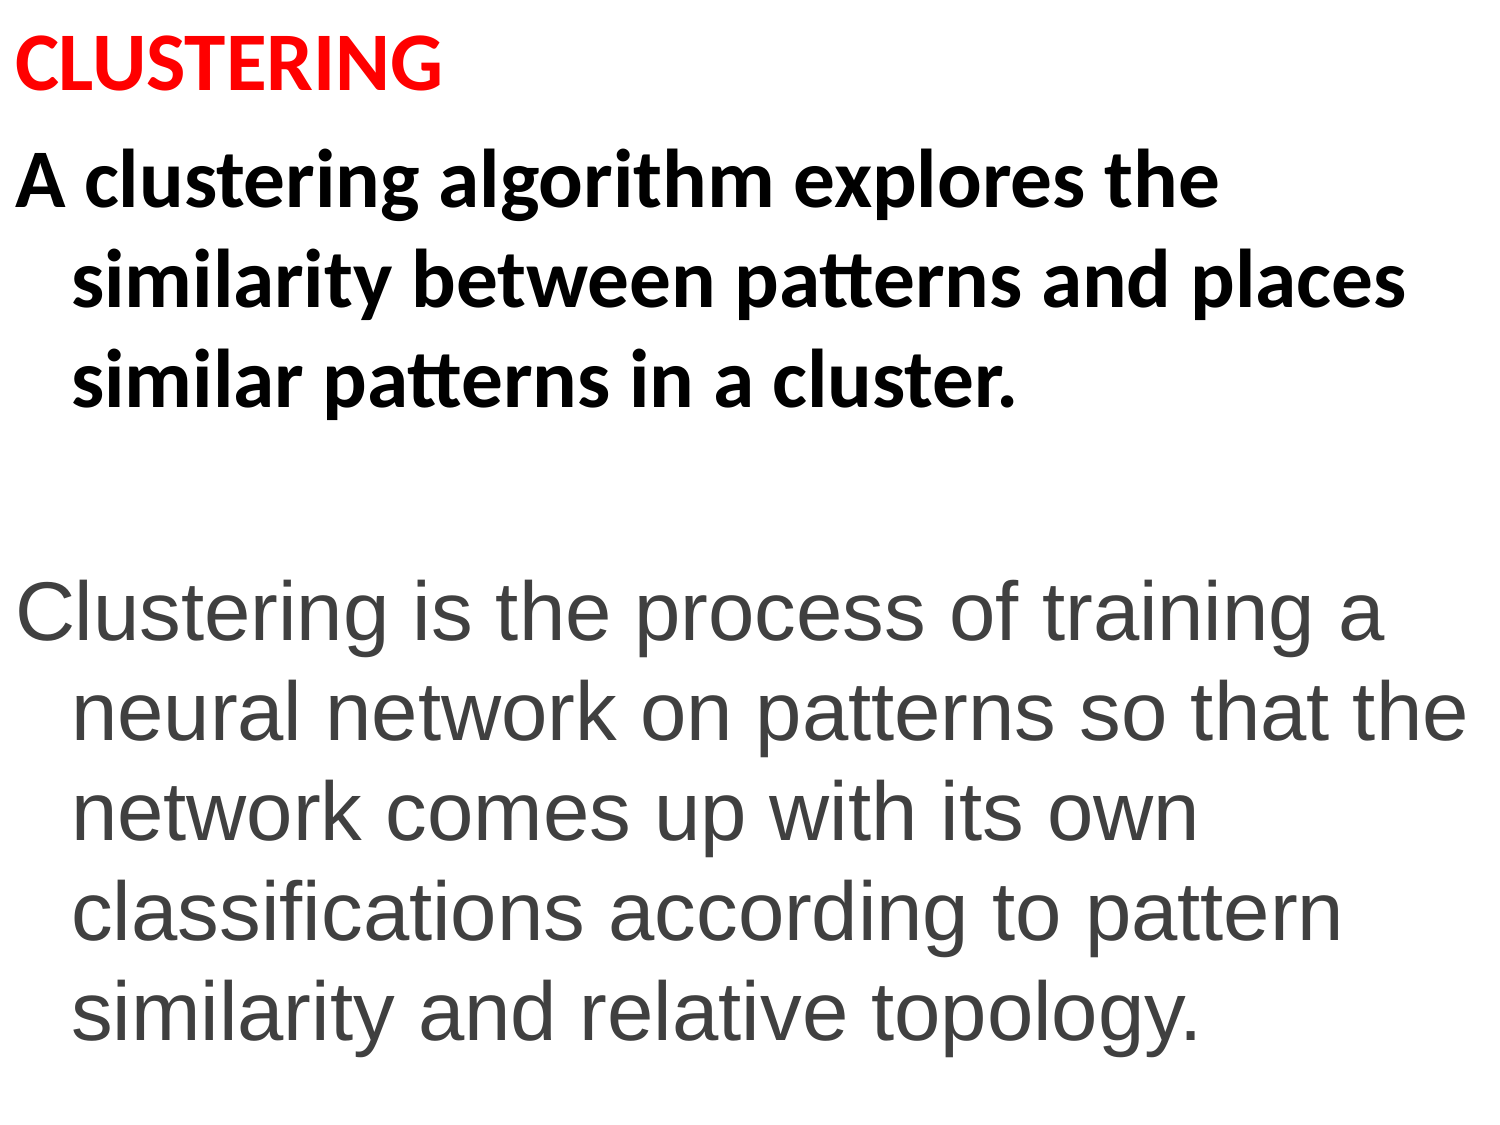

CLUSTERING
A clustering algorithm explores the similarity between patterns and places similar patterns in a cluster.

Clustering is the process of training a neural network on patterns so that the network comes up with its own classifications according to pattern similarity and relative topology.